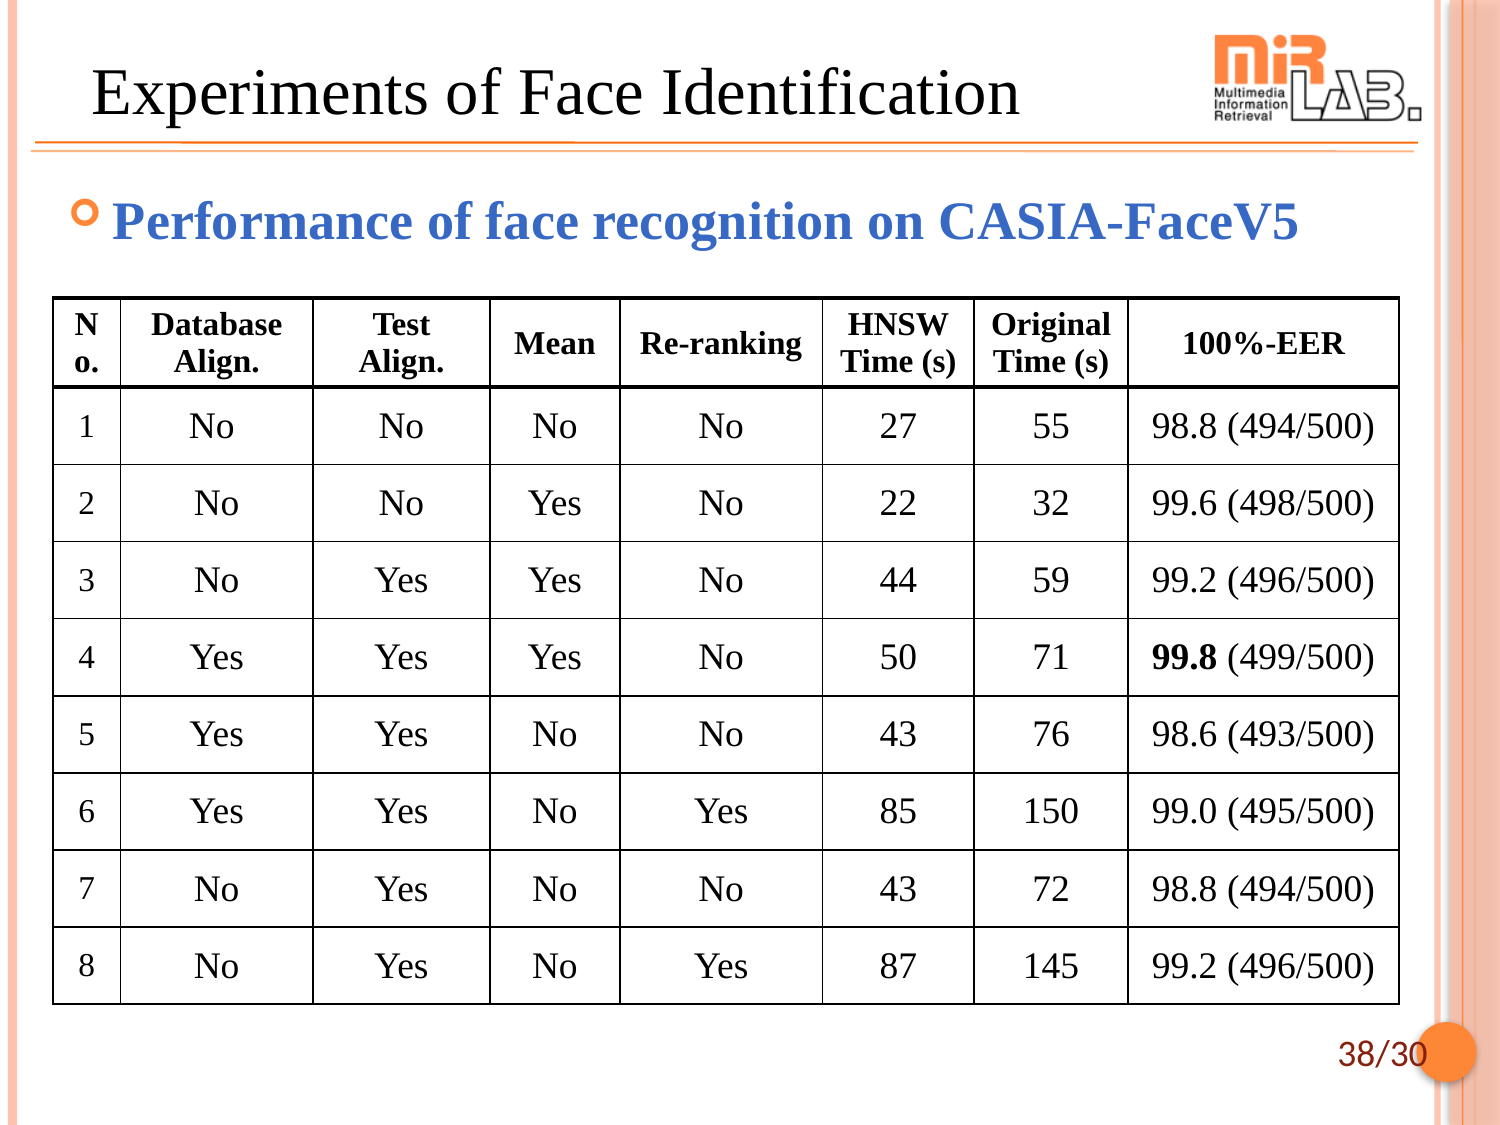

# Experiments of Face Identification
Performance of face recognition on CASIA-FaceV5

| No. | Database Align. | Test Align. | Mean | Re-ranking | HNSW Time (s) | Original Time (s) | 100%-EER |
| --- | --- | --- | --- | --- | --- | --- | --- |
| 1 | No | No | No | No | 27 | 55 | 98.8 (494/500) |
| 2 | No | No | Yes | No | 22 | 32 | 99.6 (498/500) |
| 3 | No | Yes | Yes | No | 44 | 59 | 99.2 (496/500) |
| 4 | Yes | Yes | Yes | No | 50 | 71 | 99.8 (499/500) |
| 5 | Yes | Yes | No | No | 43 | 76 | 98.6 (493/500) |
| 6 | Yes | Yes | No | Yes | 85 | 150 | 99.0 (495/500) |
| 7 | No | Yes | No | No | 43 | 72 | 98.8 (494/500) |
| 8 | No | Yes | No | Yes | 87 | 145 | 99.2 (496/500) |